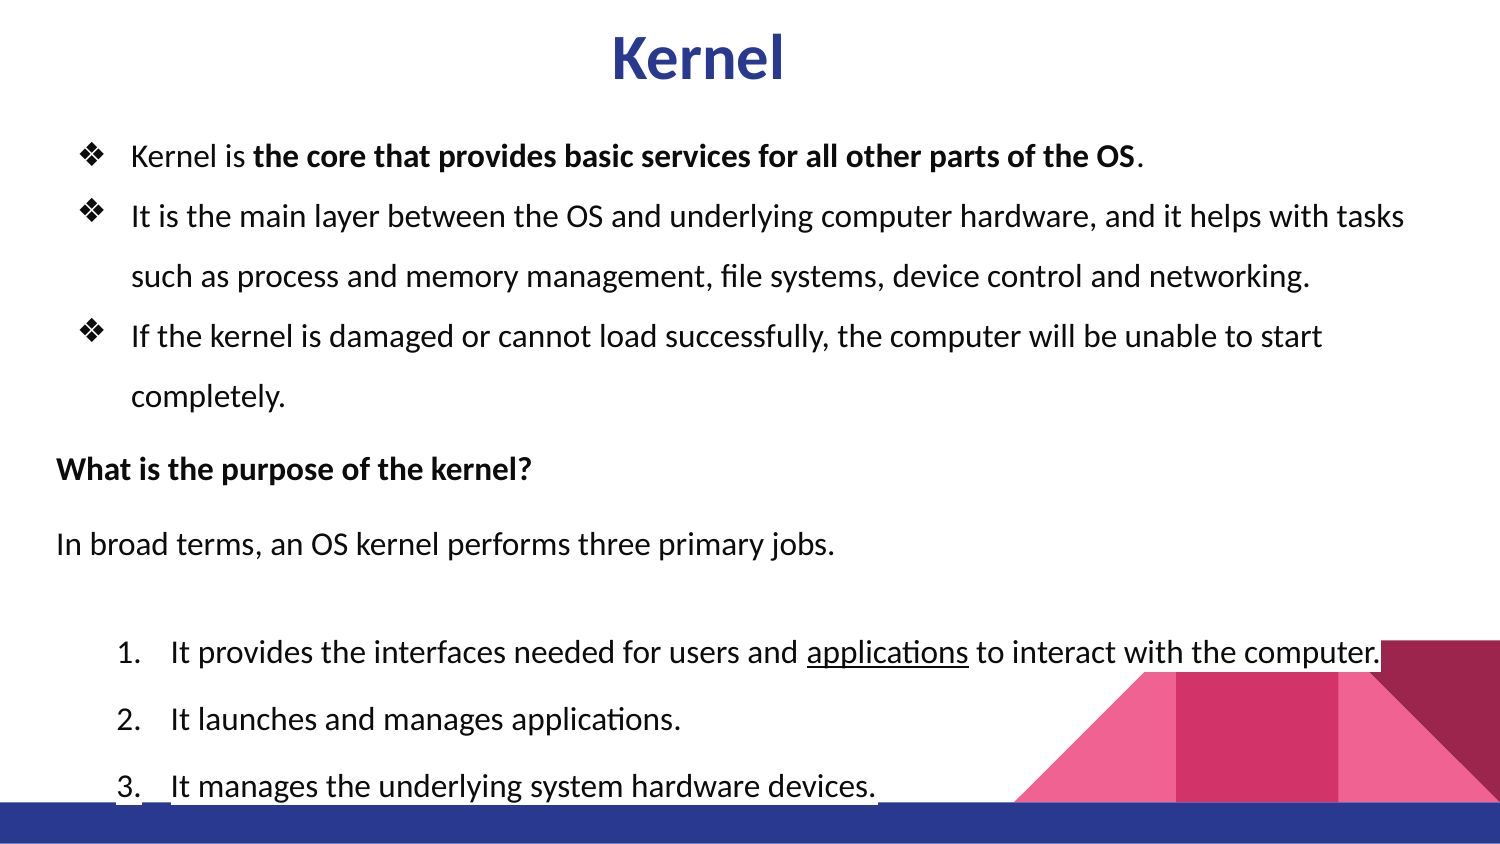

# Kernel
Kernel is the core that provides basic services for all other parts of the OS.
It is the main layer between the OS and underlying computer hardware, and it helps with tasks such as process and memory management, file systems, device control and networking.
If the kernel is damaged or cannot load successfully, the computer will be unable to start completely.
What is the purpose of the kernel?
In broad terms, an OS kernel performs three primary jobs.
It provides the interfaces needed for users and applications to interact with the computer.
It launches and manages applications.
It manages the underlying system hardware devices.